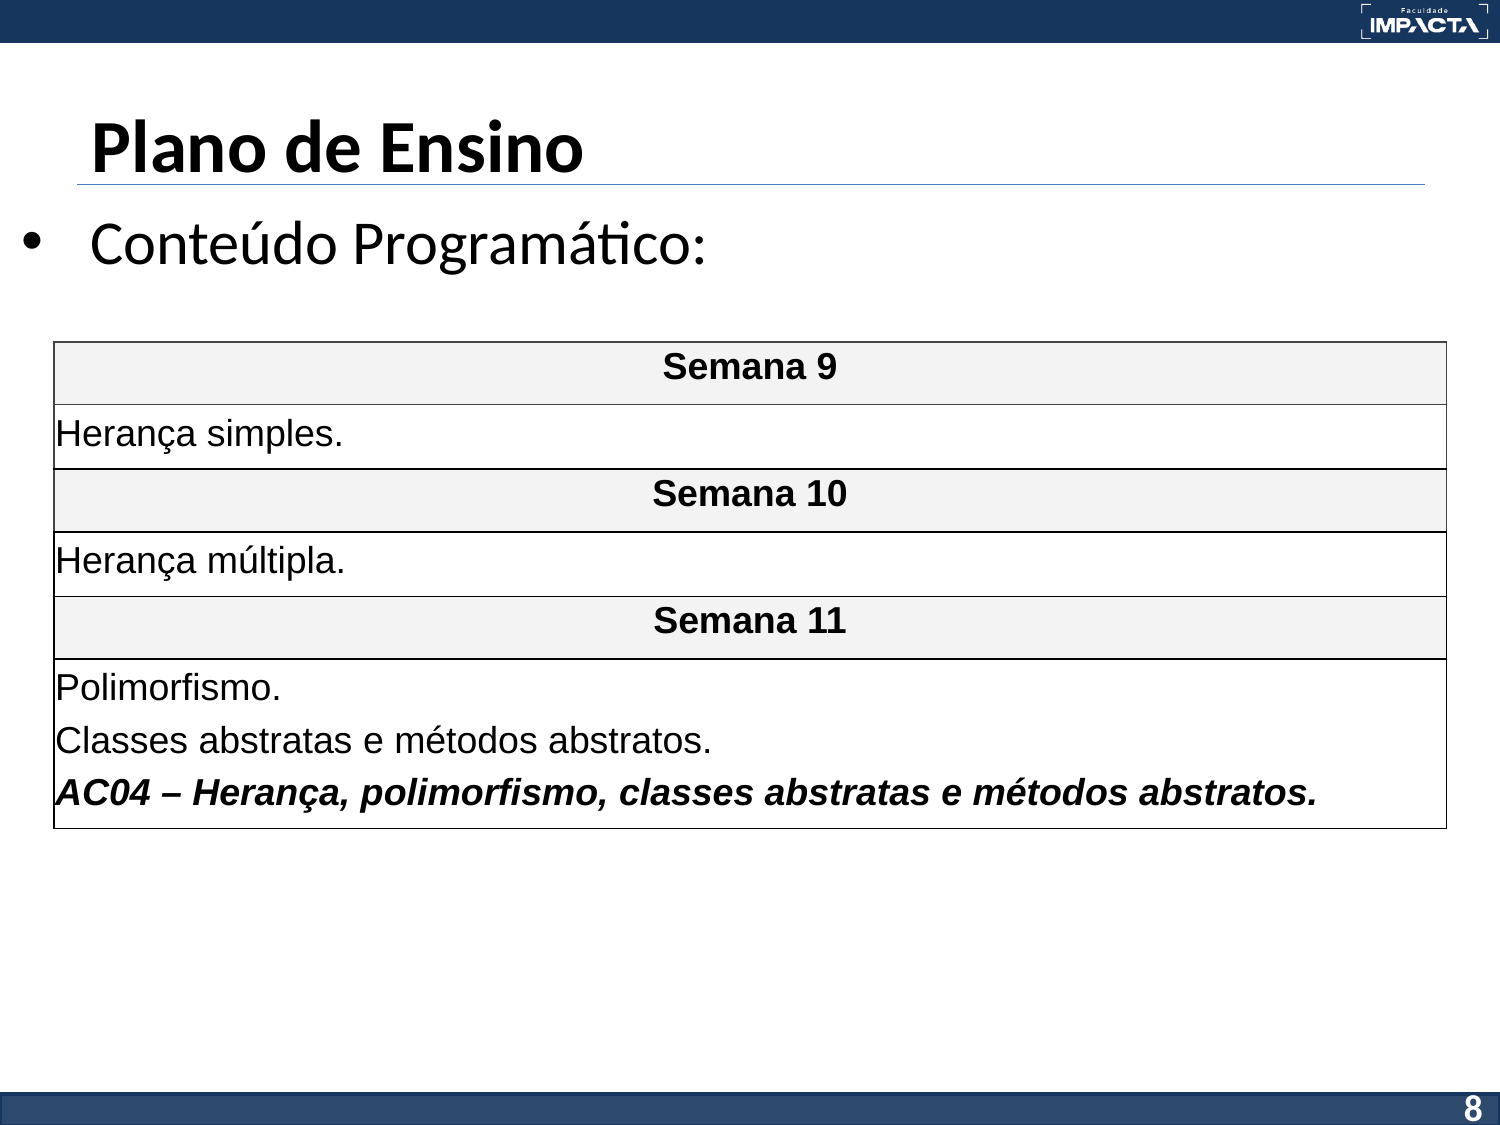

# Plano de Ensino
Conteúdo Programático:
| Semana 9 |
| --- |
| Herança simples. |
| Semana 10 |
| Herança múltipla. |
| Semana 11 |
| Polimorfismo. Classes abstratas e métodos abstratos. AC04 – Herança, polimorfismo, classes abstratas e métodos abstratos. |
8